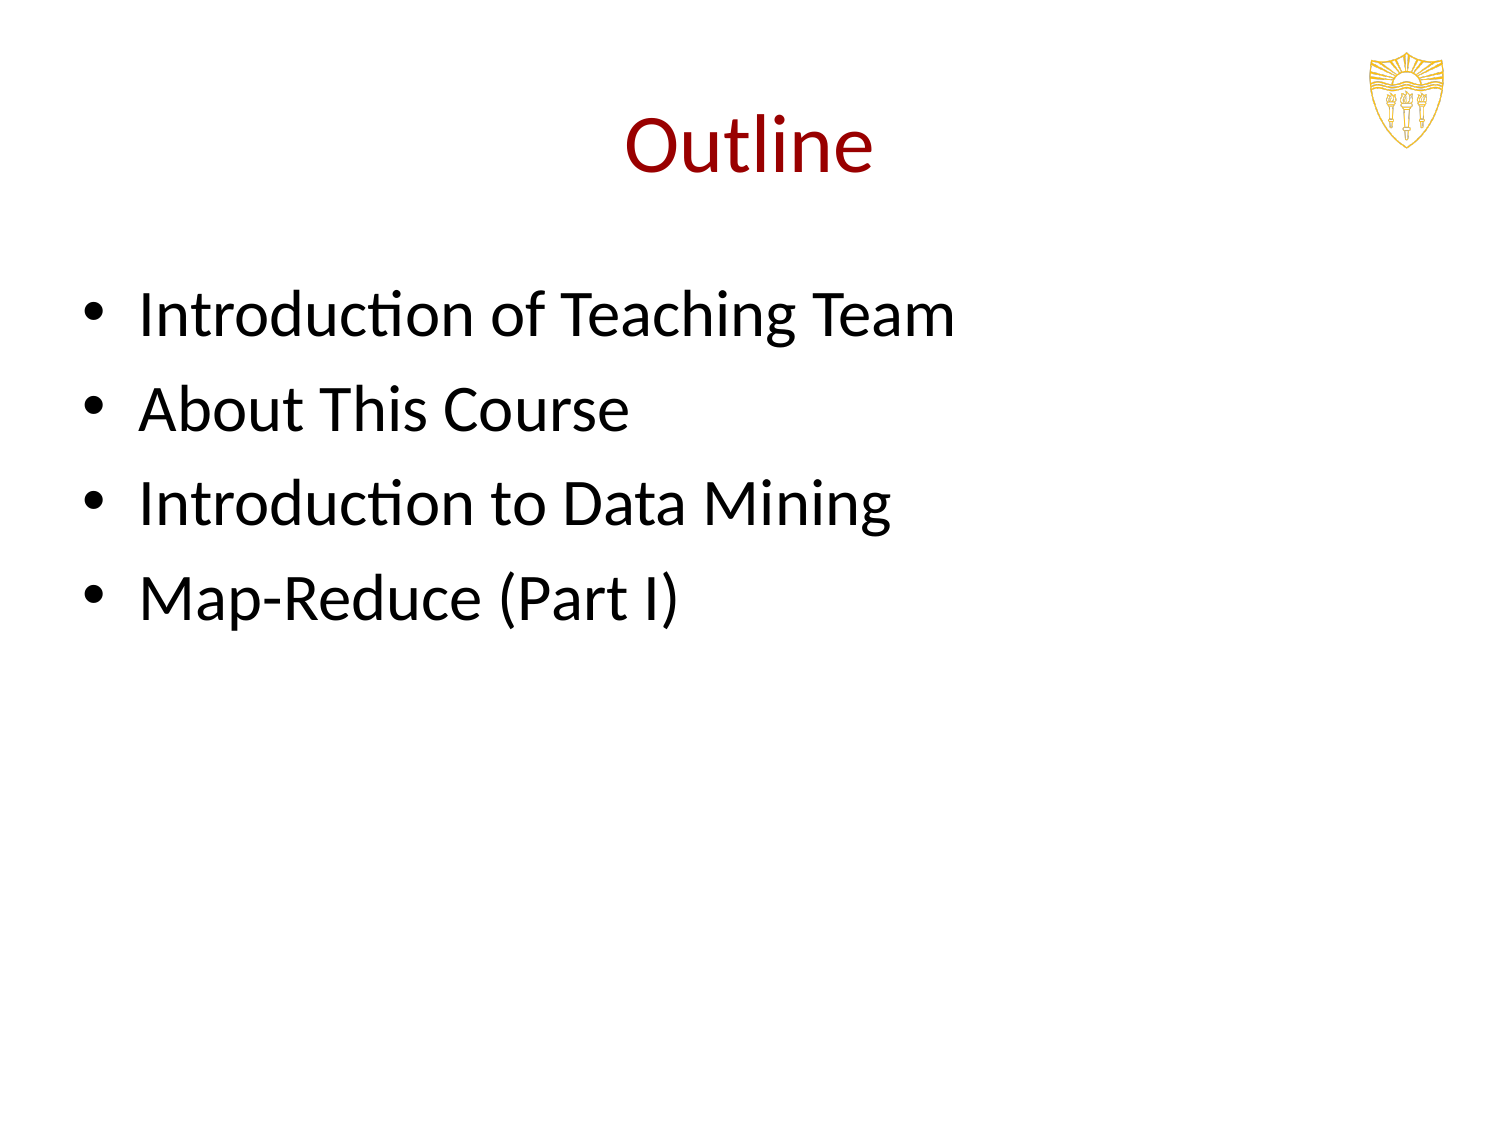

# Outline
Introduction of Teaching Team
About This Course
Introduction to Data Mining
Map-Reduce (Part I)